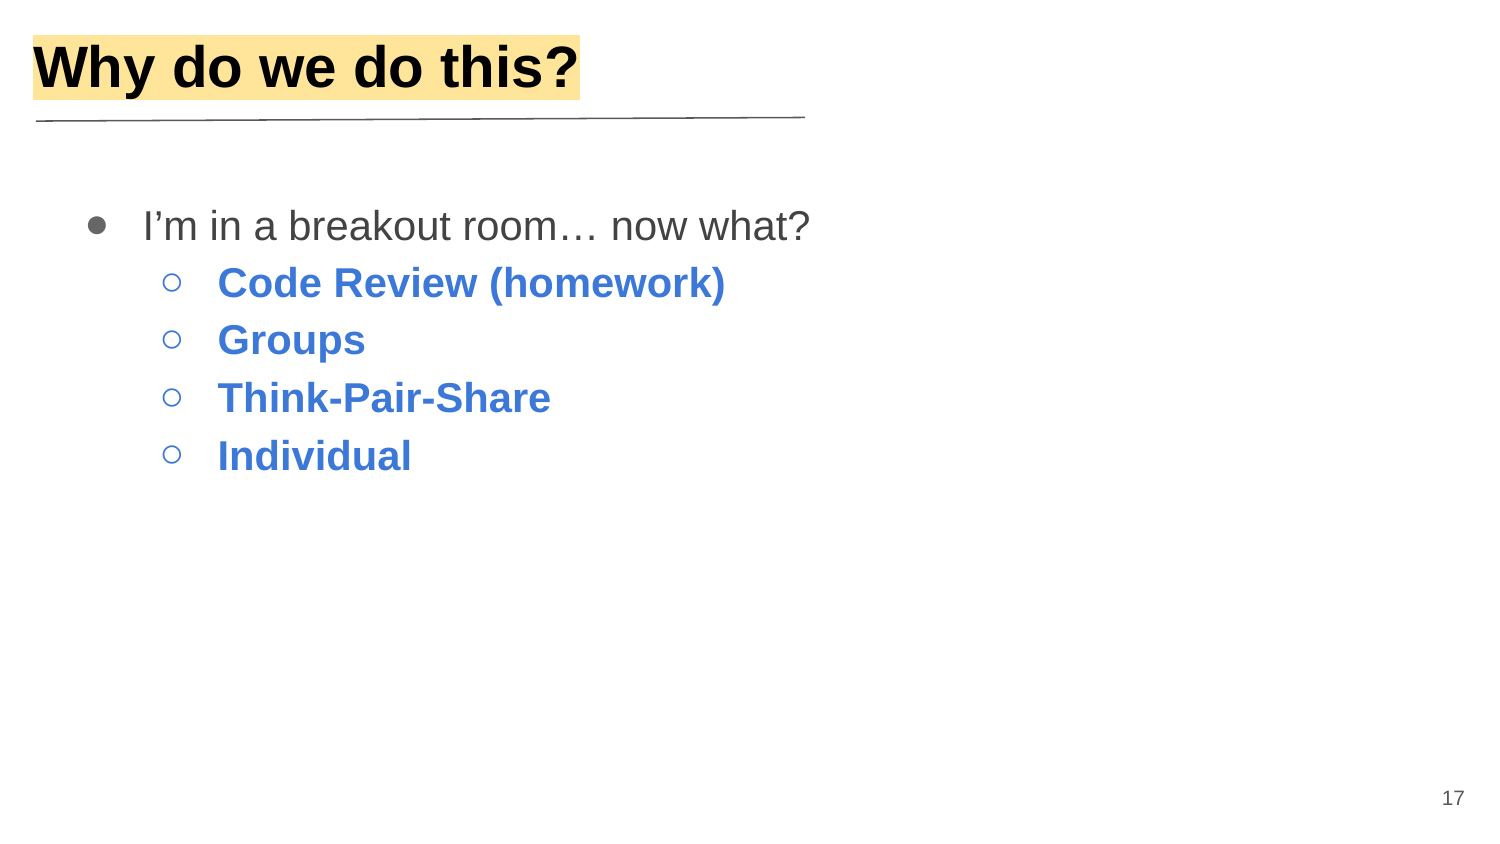

Why do we do this?
I’m in a breakout room… now what?
Code Review (homework)
Groups
Think-Pair-Share
Individual
17